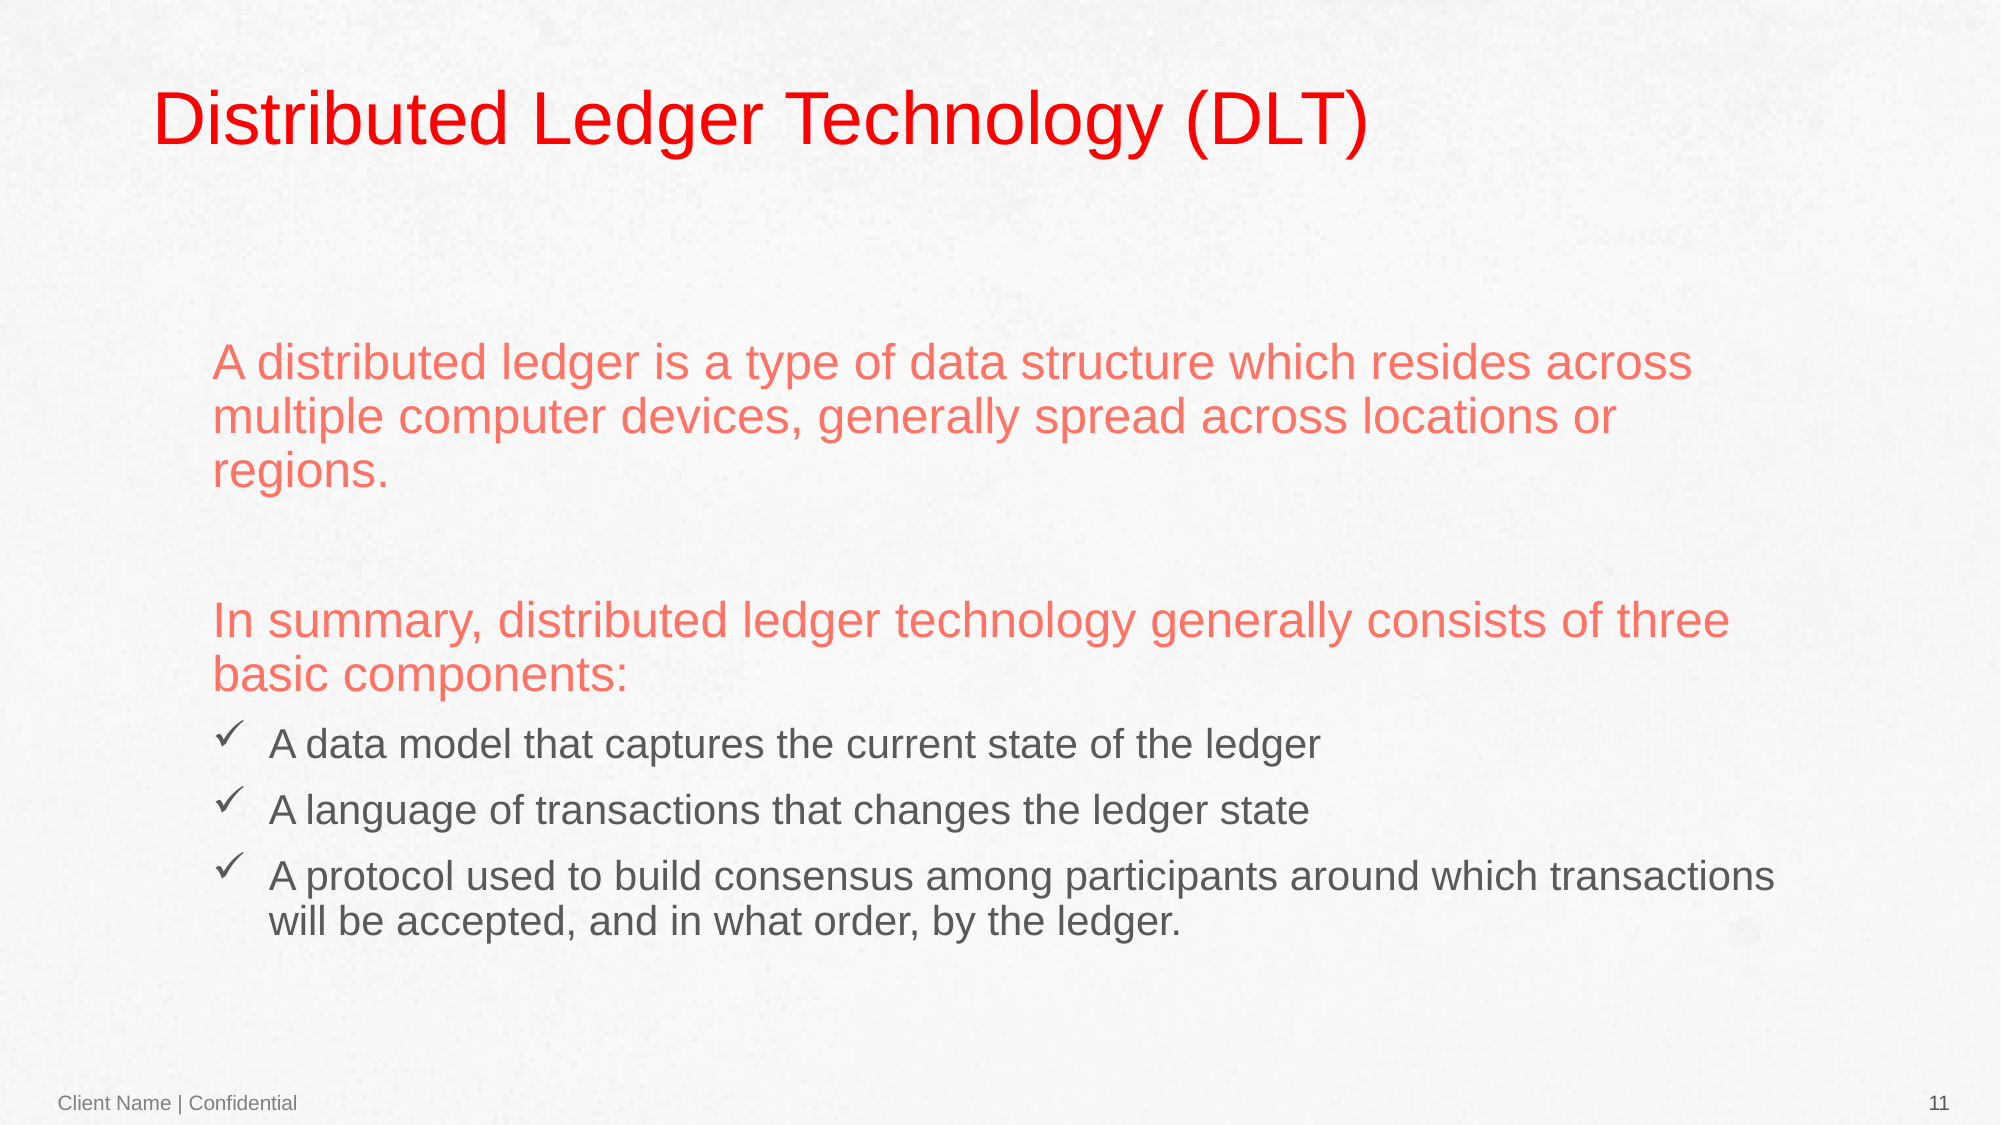

Distributed Ledger Technology (DLT)
A distributed ledger is a type of data structure which resides across multiple computer devices, generally spread across locations or regions.

In summary, distributed ledger technology generally consists of three basic components:
A data model that captures the current state of the ledger
A language of transactions that changes the ledger state
A protocol used to build consensus among participants around which transactions will be accepted, and in what order, by the ledger.